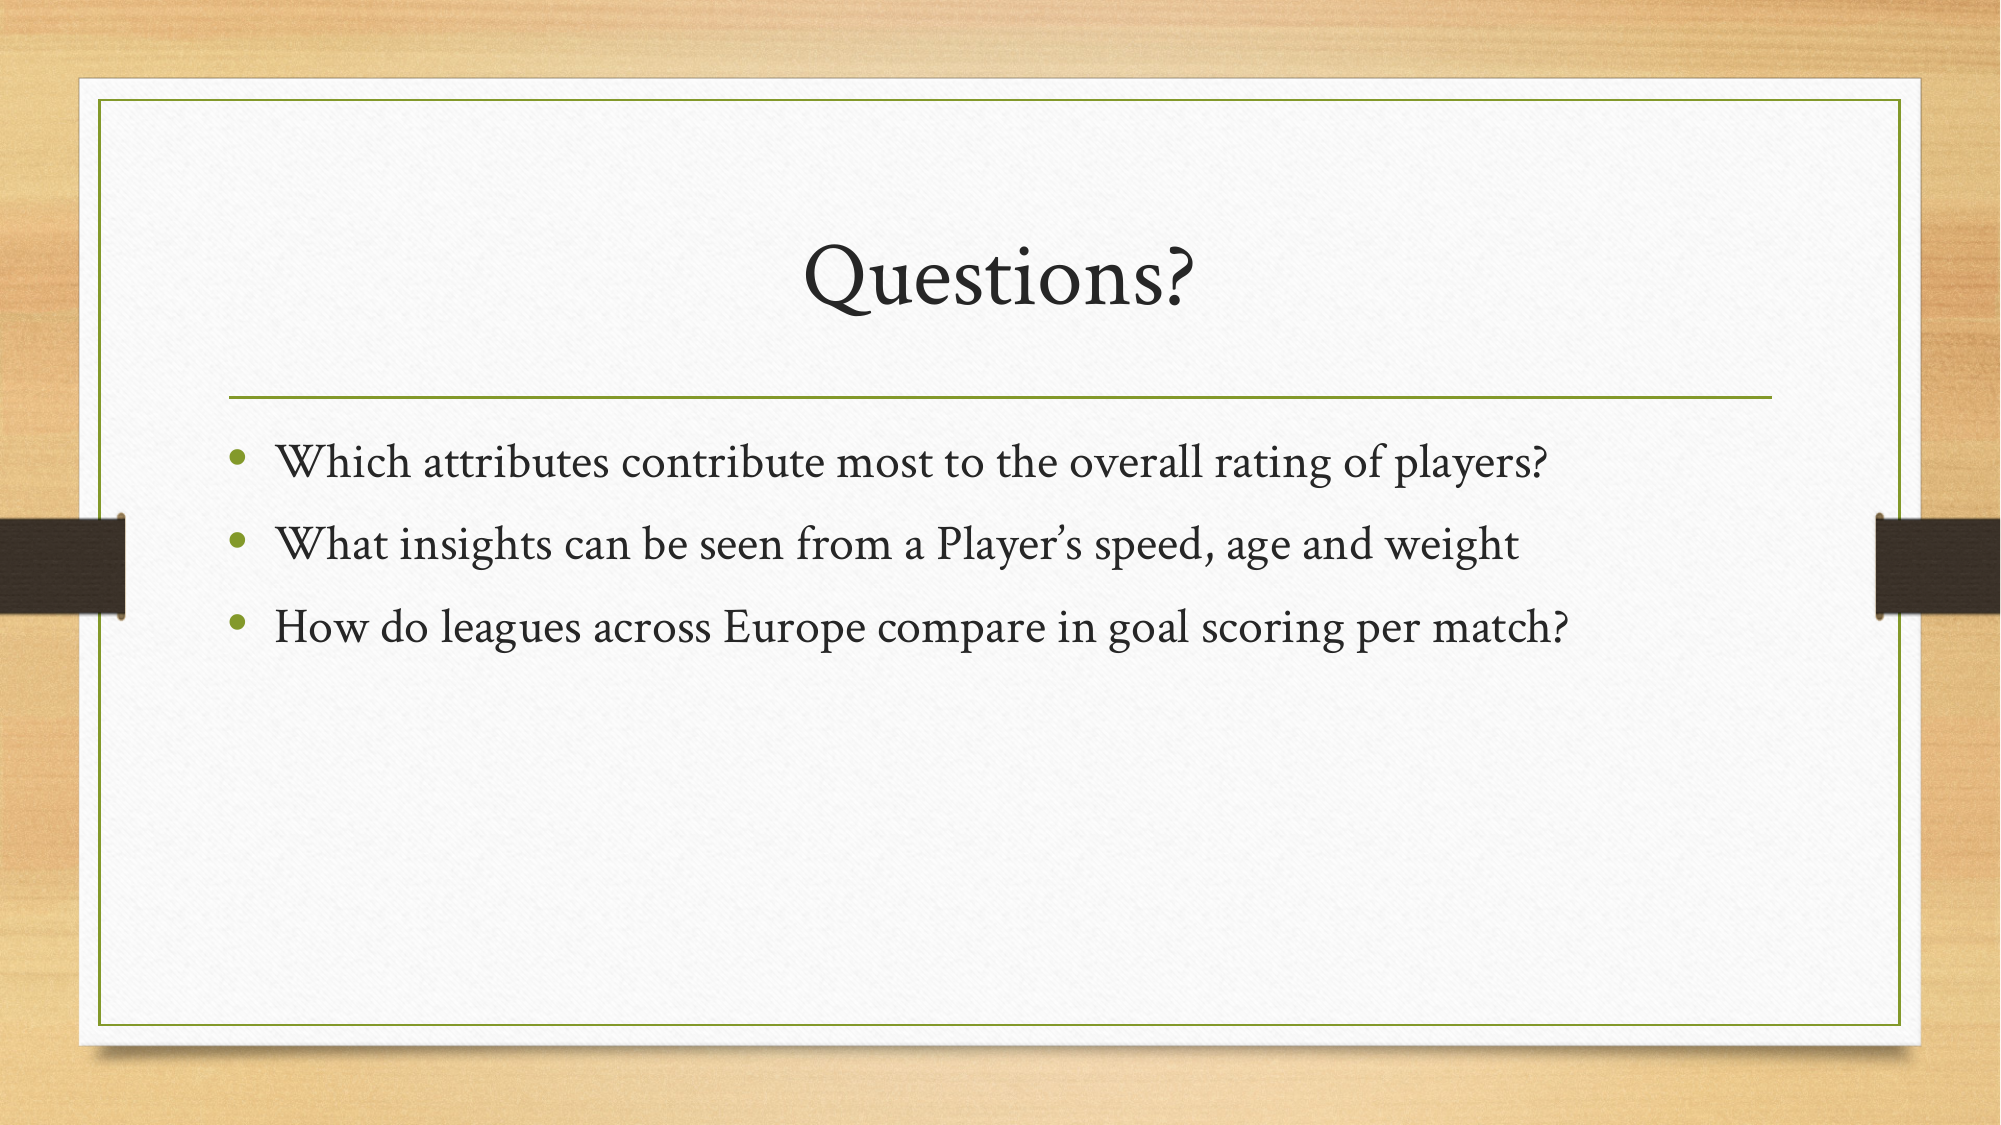

# Questions?
Which attributes contribute most to the overall rating of players?
What insights can be seen from a Player’s speed, age and weight
How do leagues across Europe compare in goal scoring per match?